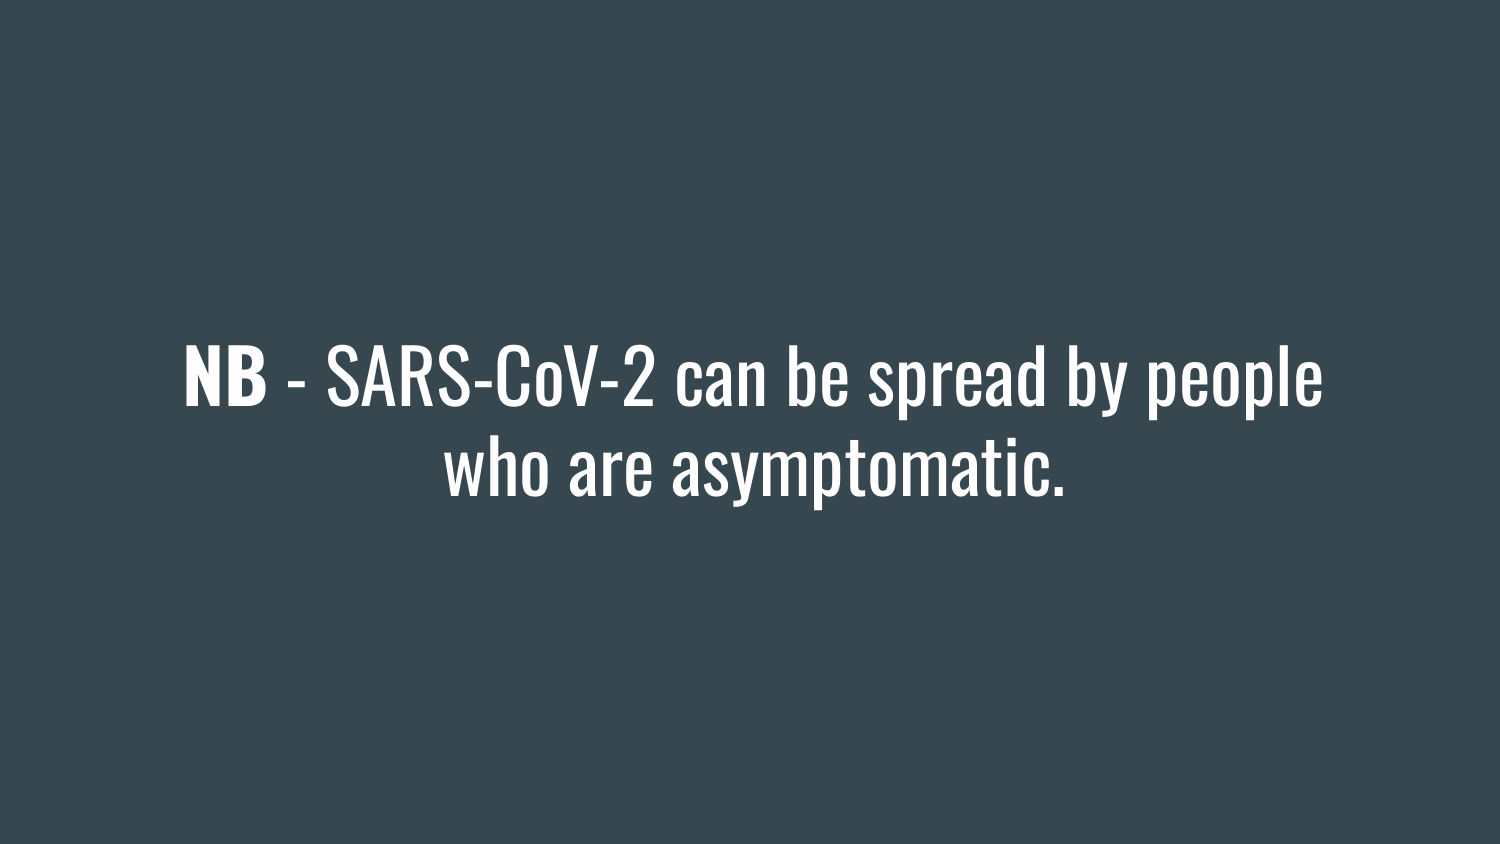

# NB - SARS-CoV-2 can be spread by people who are asymptomatic.